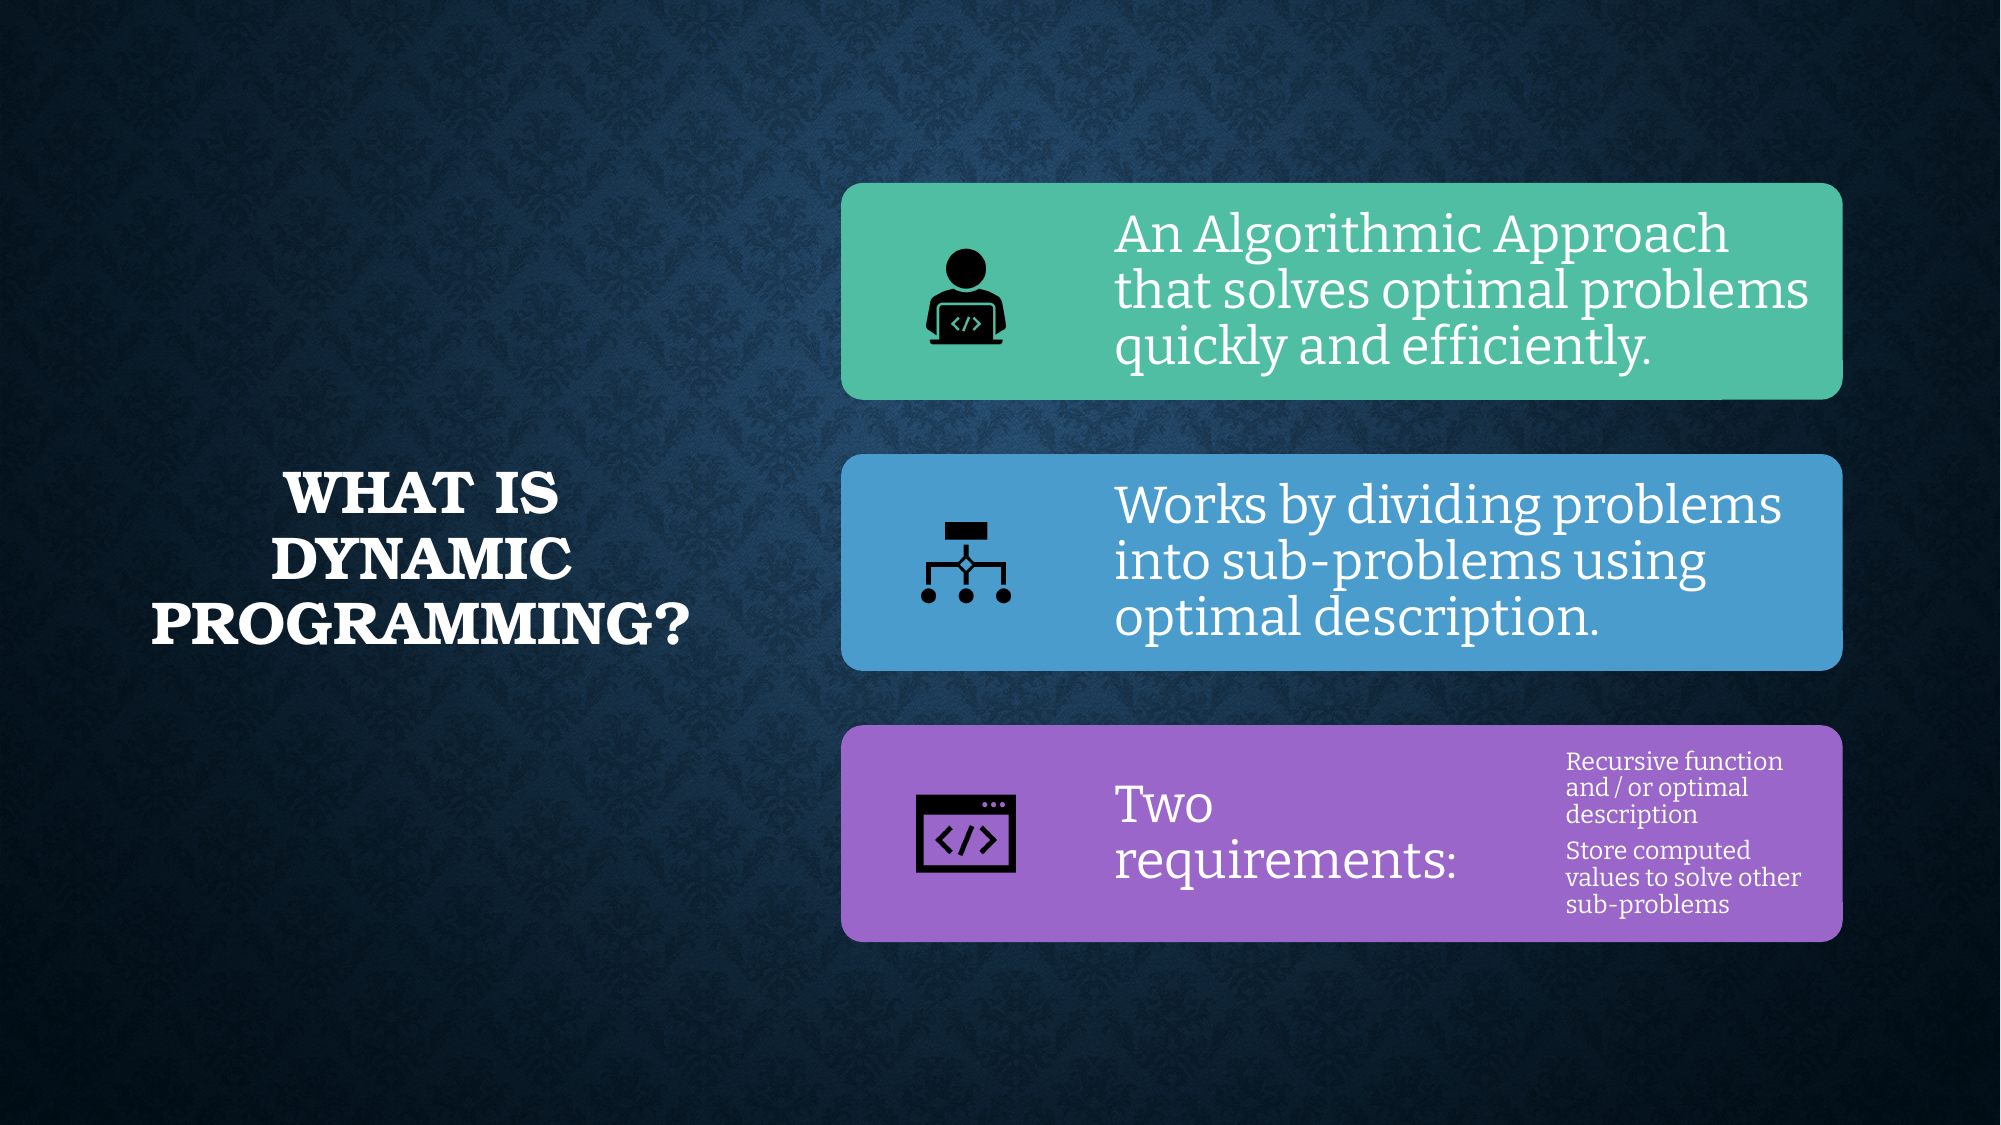

# What is dynamic programming?
An Algorithmic Approach that solves optimal problems quickly and efficiently.
Works by dividing problems into sub-problems using optimal description.
Two requirements:
Recursive function and / or optimal description
Store computed values to solve other sub-problems